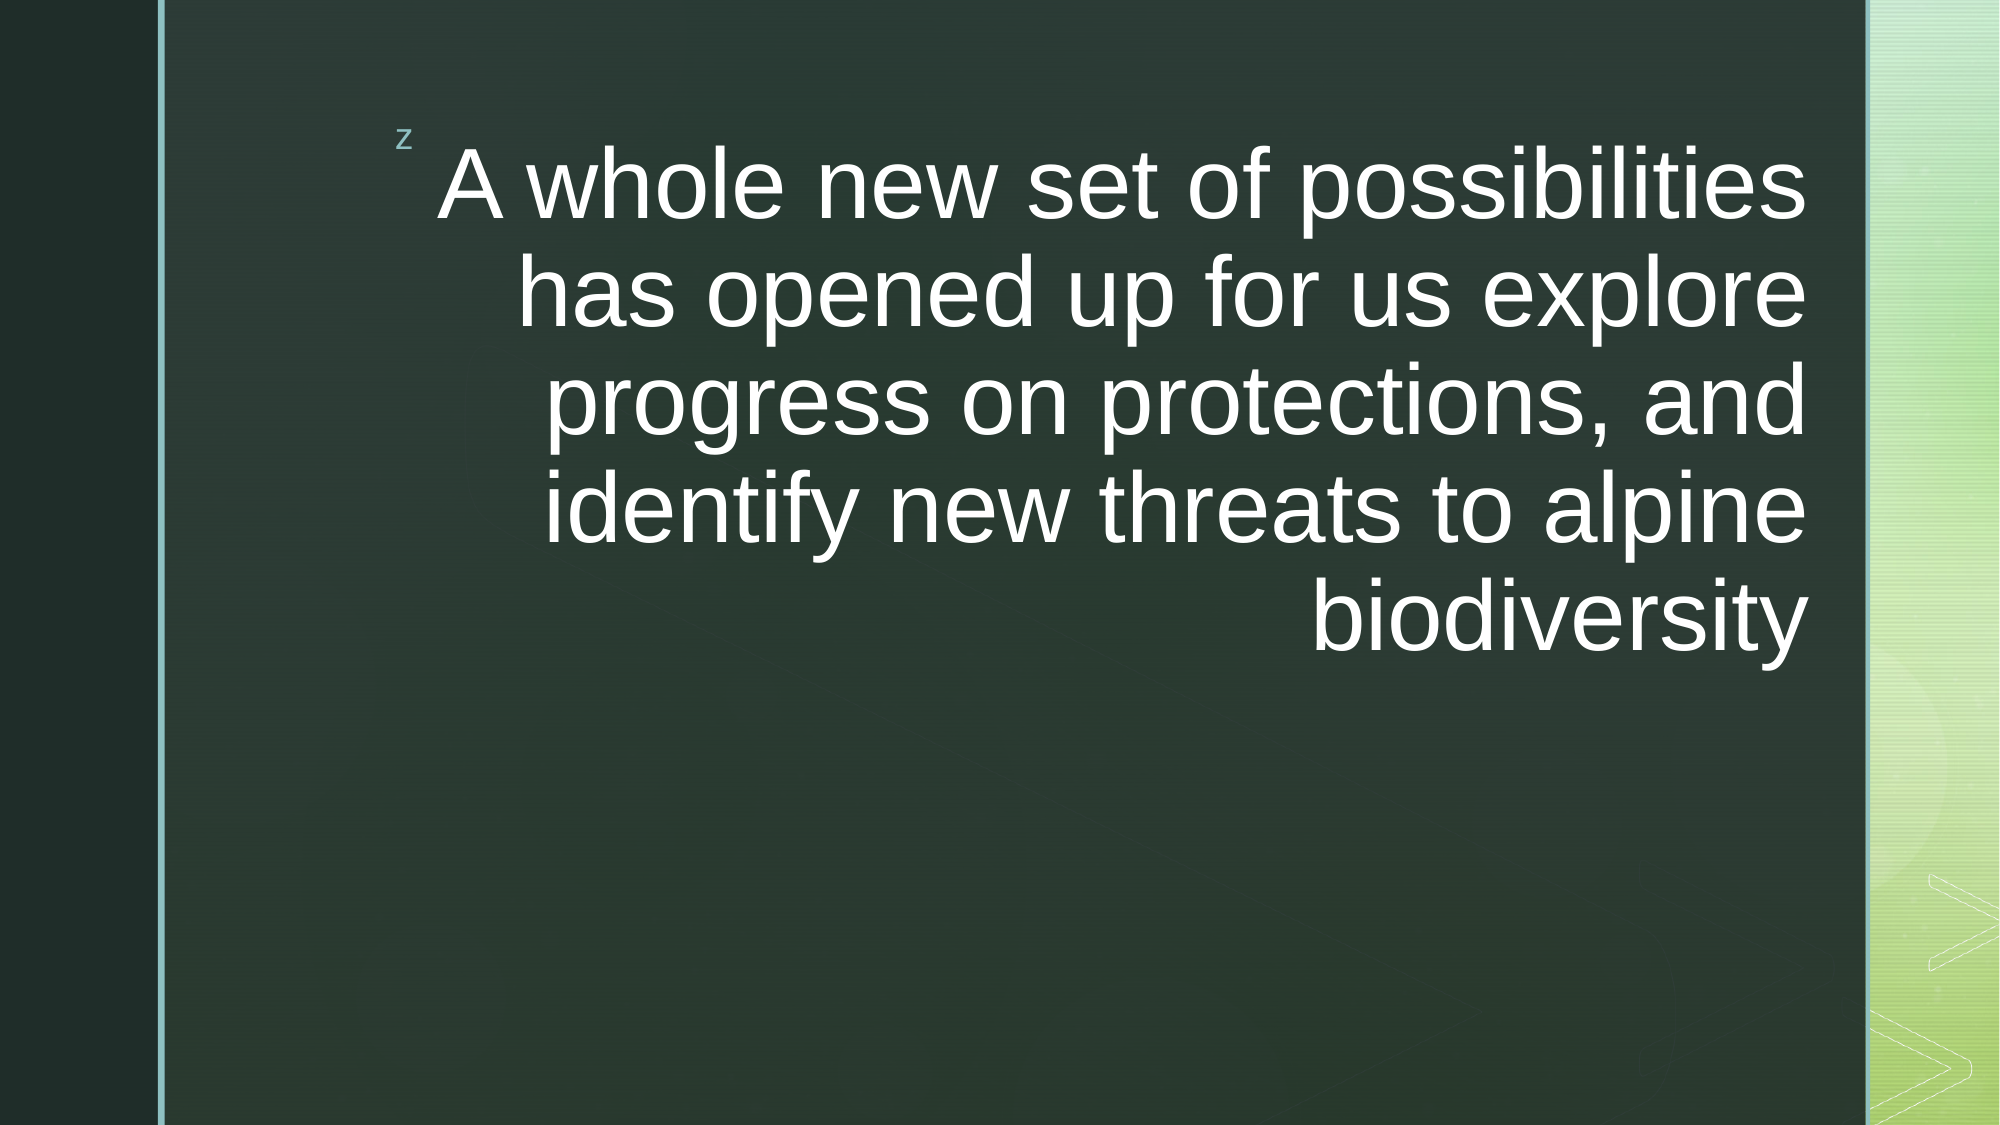

# A whole new set of possibilities has opened up for us explore progress on protections, and identify new threats to alpine biodiversity